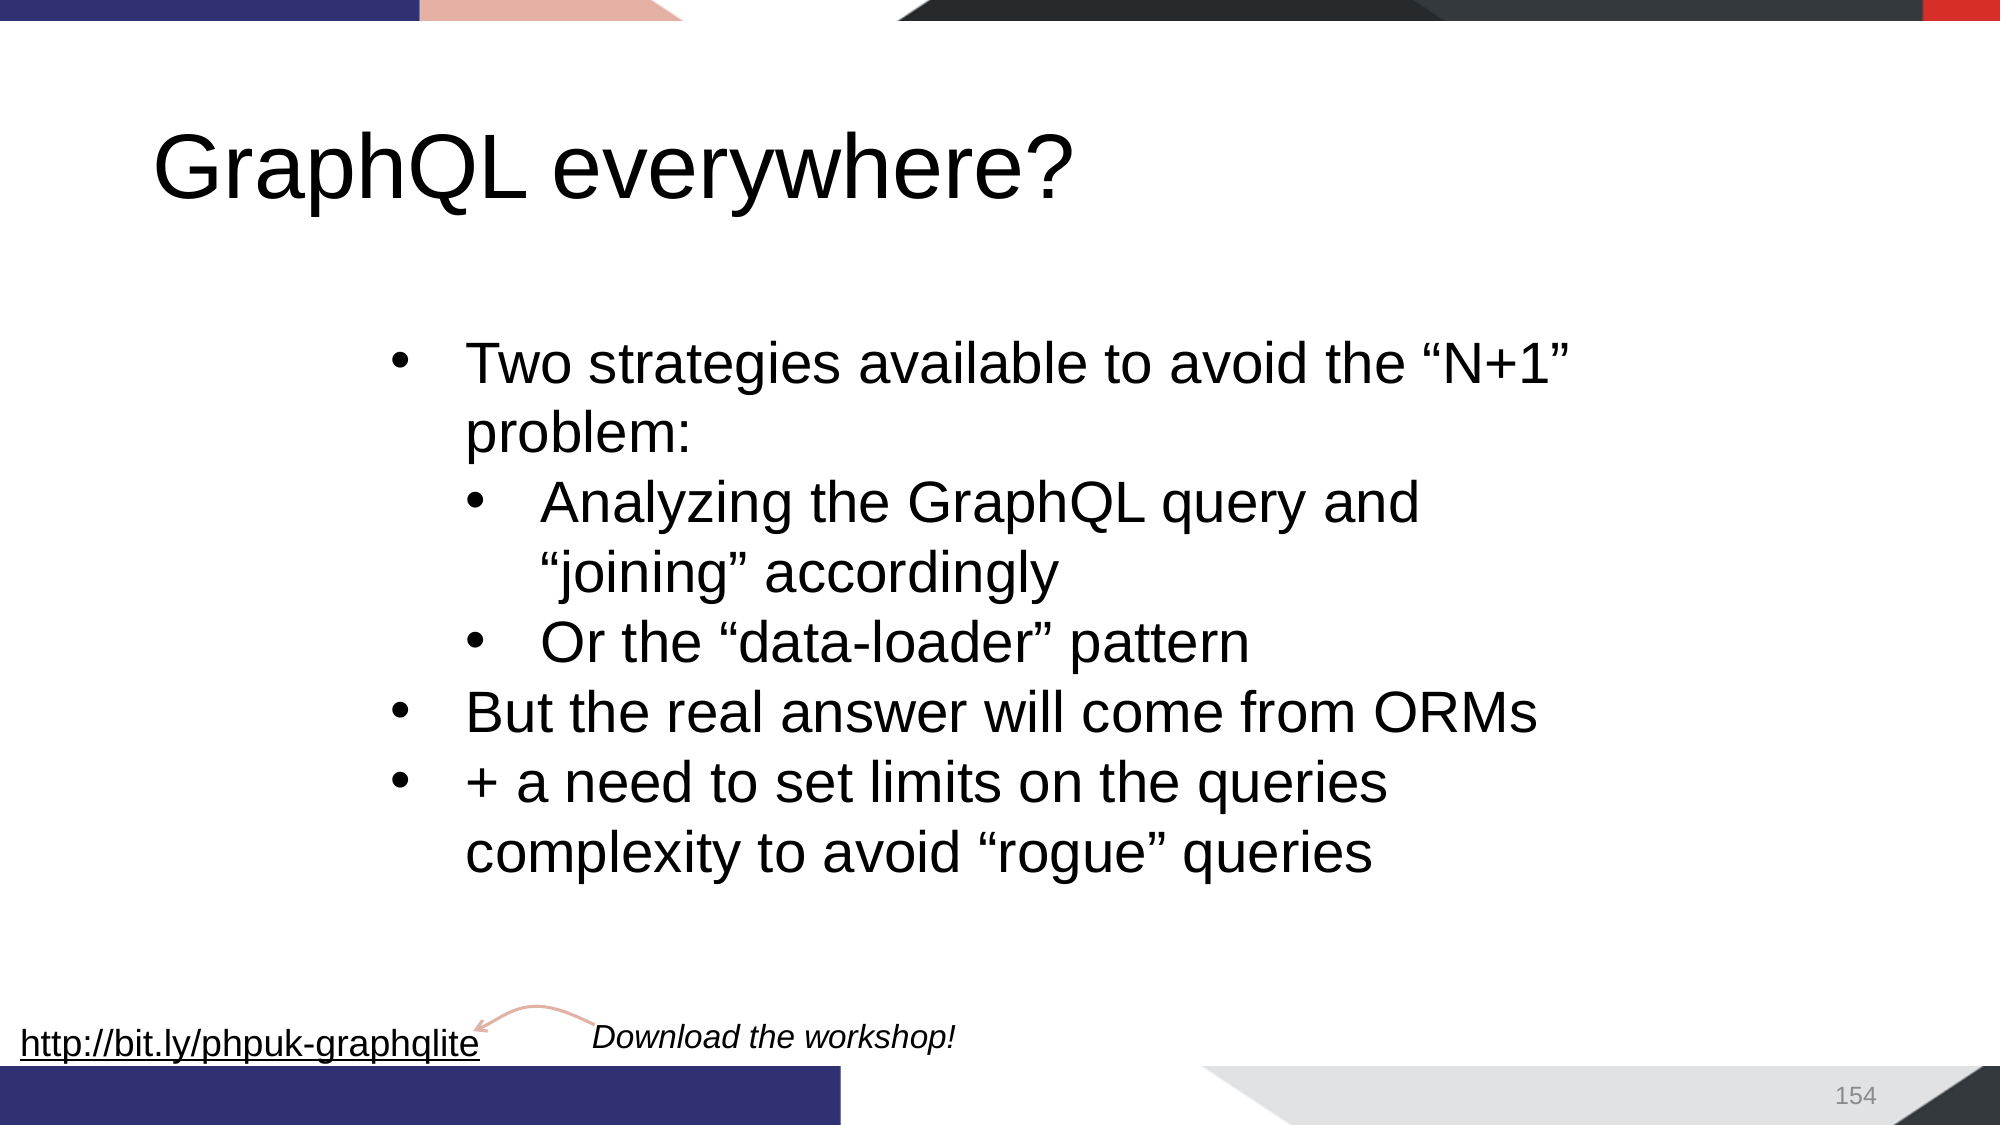

# GraphQL everywhere?
Two strategies available to avoid the “N+1” problem:
Analyzing the GraphQL query and “joining” accordingly
Or the “data-loader” pattern
But the real answer will come from ORMs
+ a need to set limits on the queries complexity to avoid “rogue” queries

154